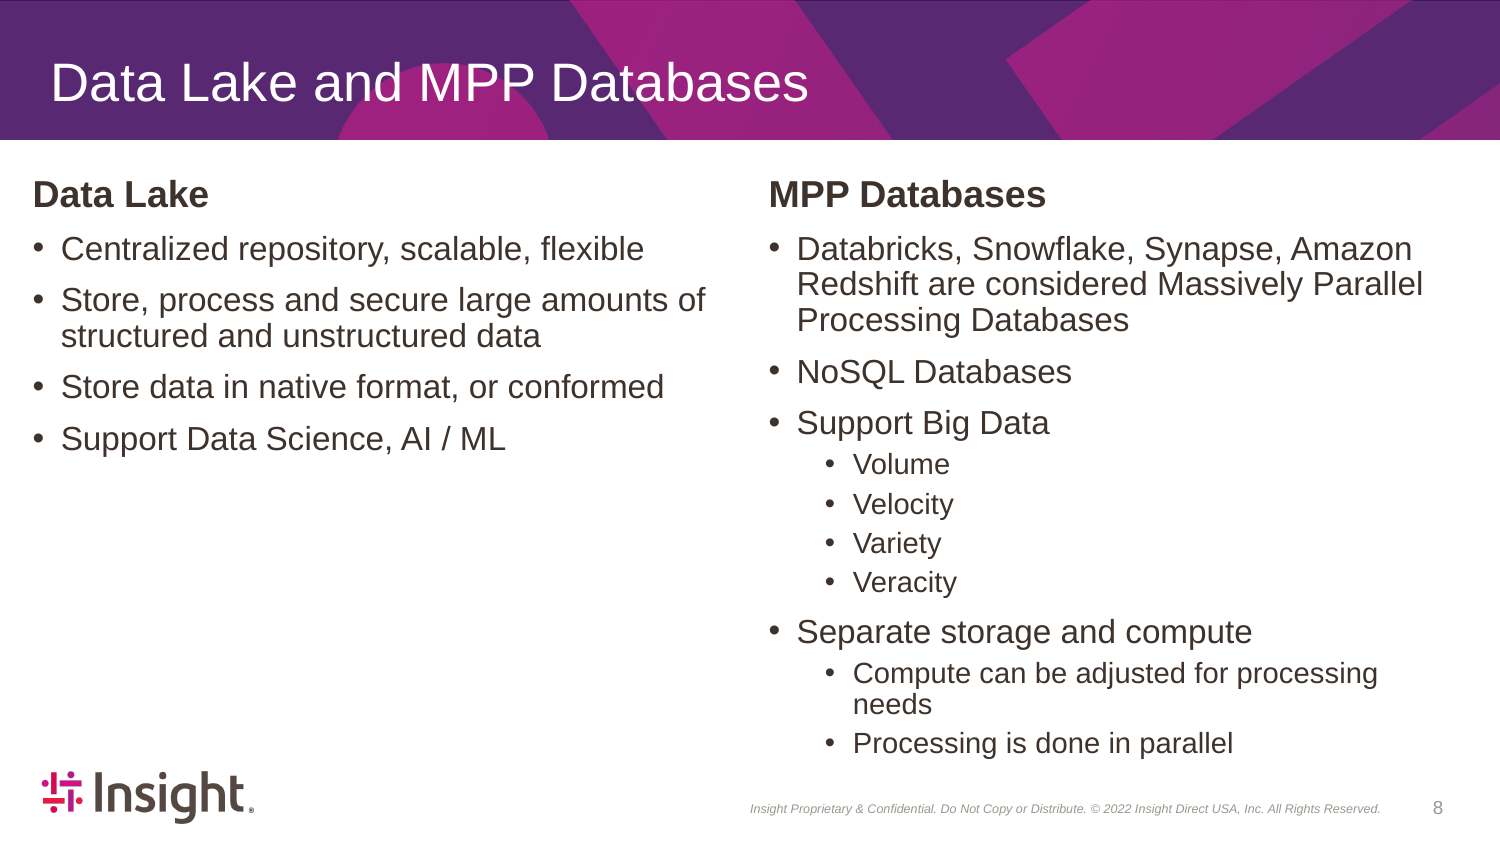

# Data Lake and MPP Databases
Data Lake
Centralized repository, scalable, flexible
Store, process and secure large amounts of structured and unstructured data
Store data in native format, or conformed
Support Data Science, AI / ML

MPP Databases
Databricks, Snowflake, Synapse, Amazon Redshift are considered Massively Parallel Processing Databases
NoSQL Databases
Support Big Data
Volume
Velocity
Variety
Veracity
Separate storage and compute
Compute can be adjusted for processing needs
Processing is done in parallel